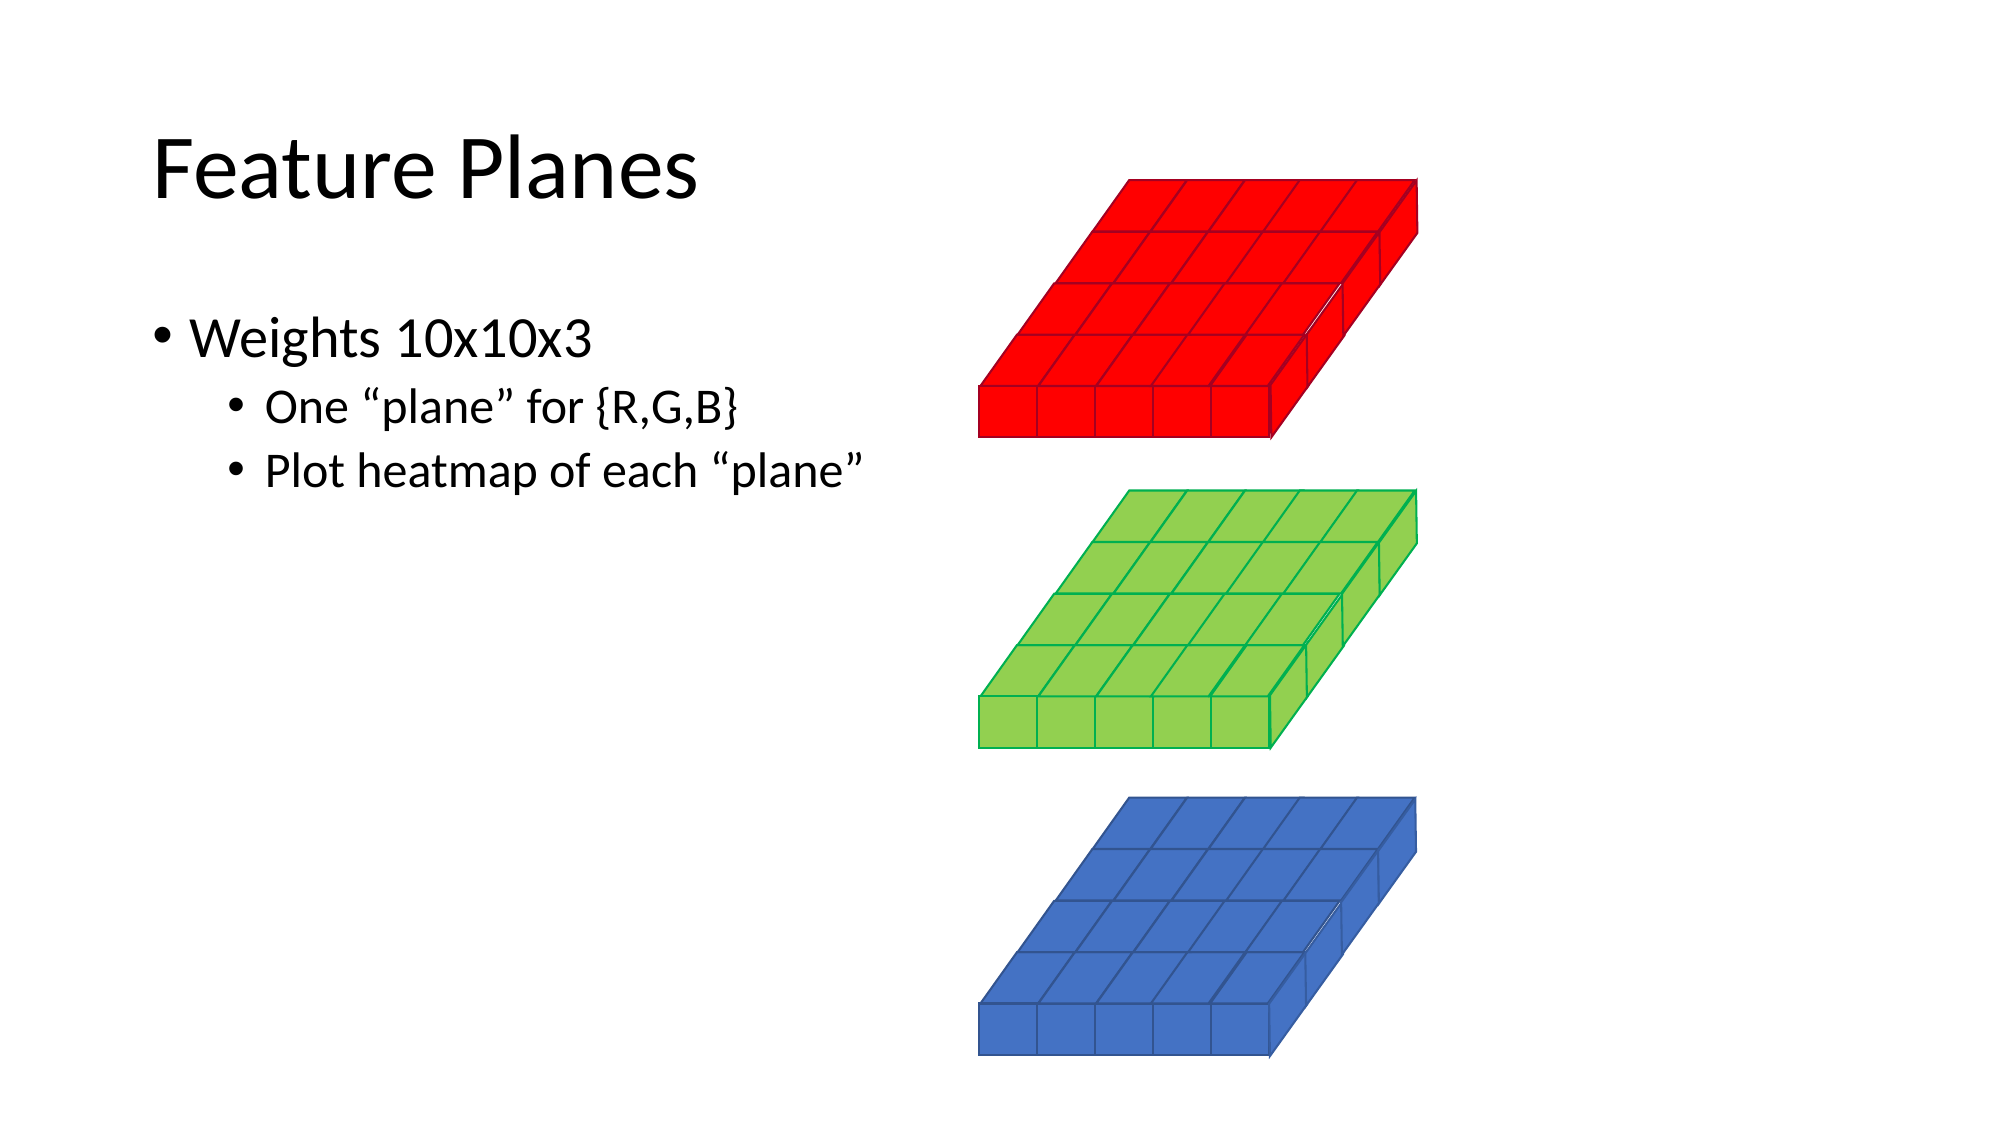

# Feature Planes

Weights 10x10x3
One “plane” for {R,G,B}
Plot heatmap of each “plane”